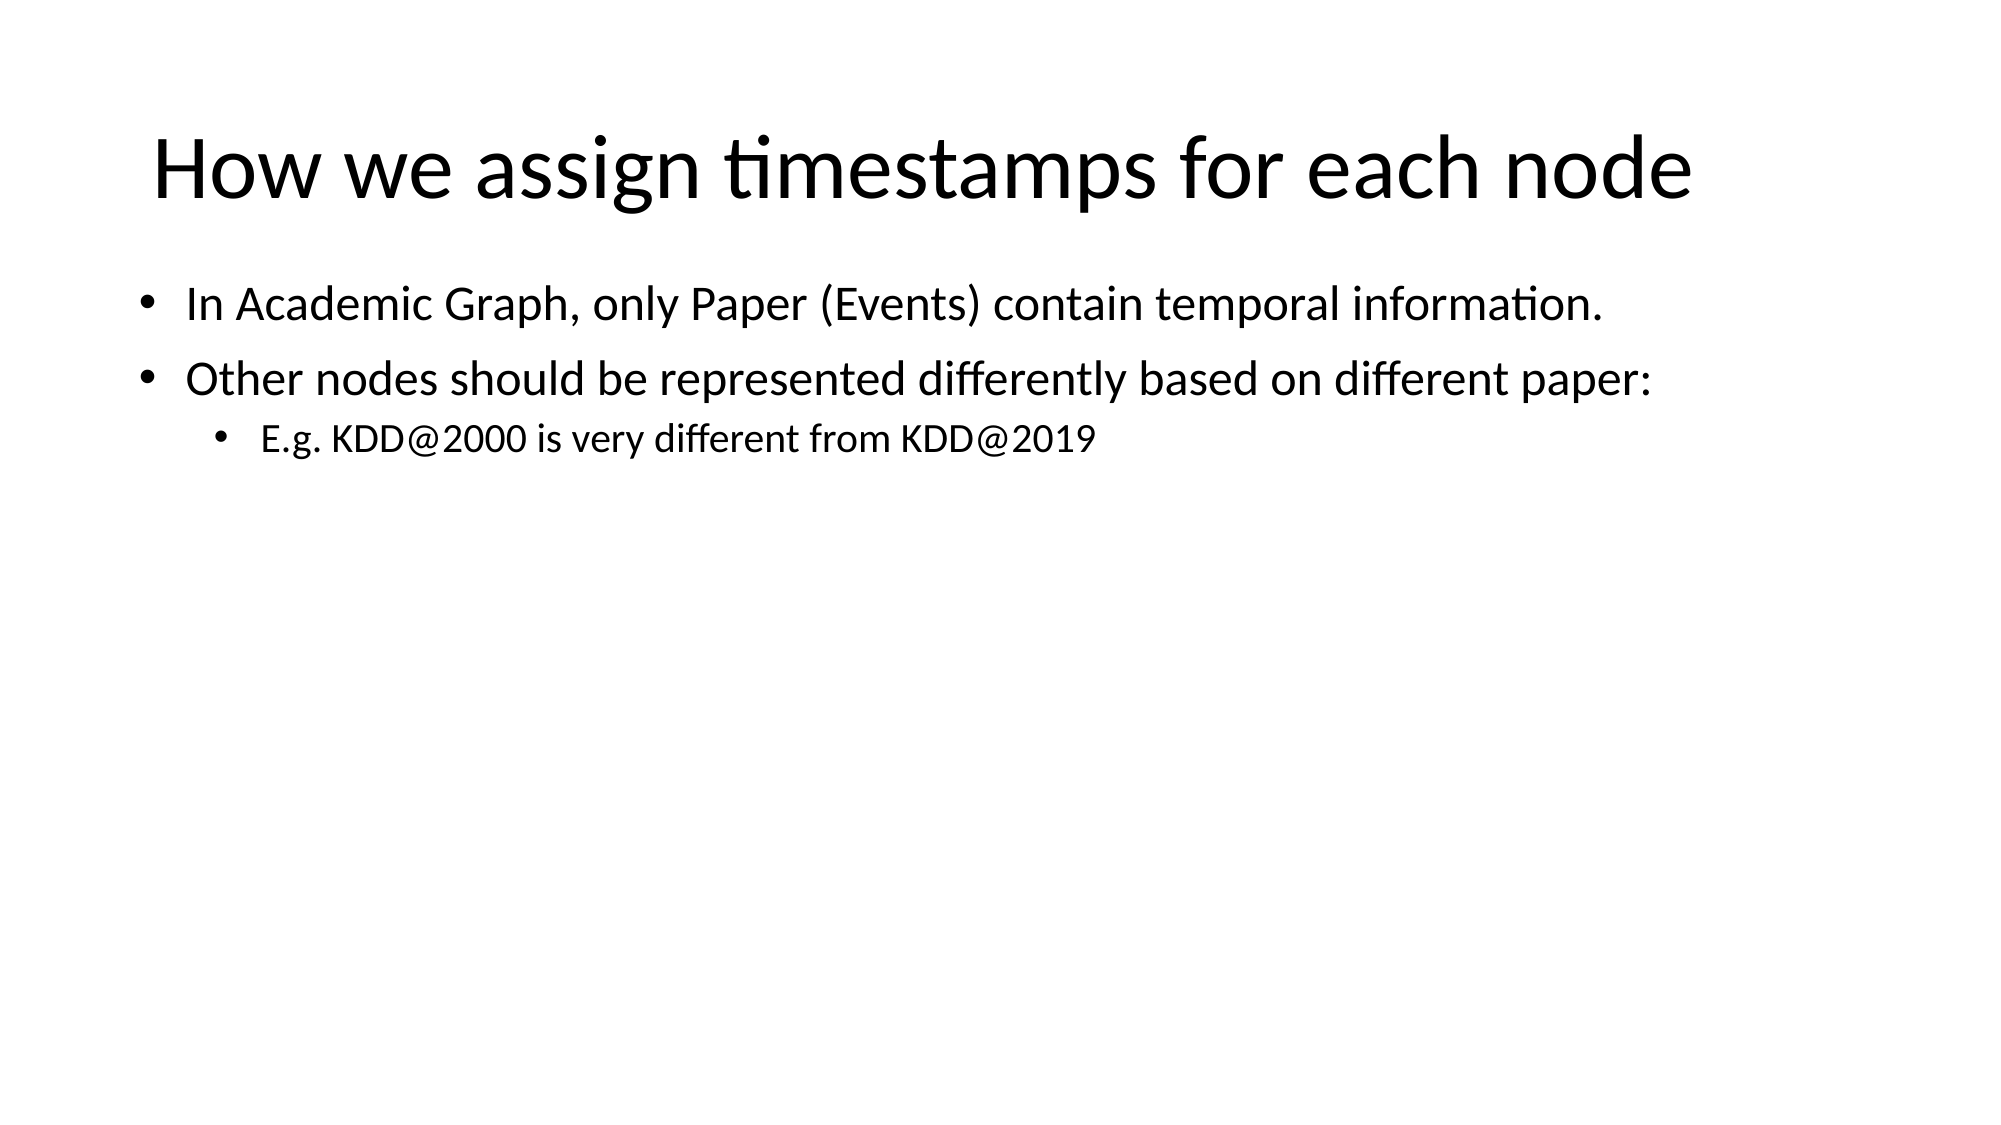

# How we assign timestamps for each node
In Academic Graph, only Paper (Events) contain temporal information.
Other nodes should be represented differently based on different paper:
E.g. KDD@2000 is very different from KDD@2019